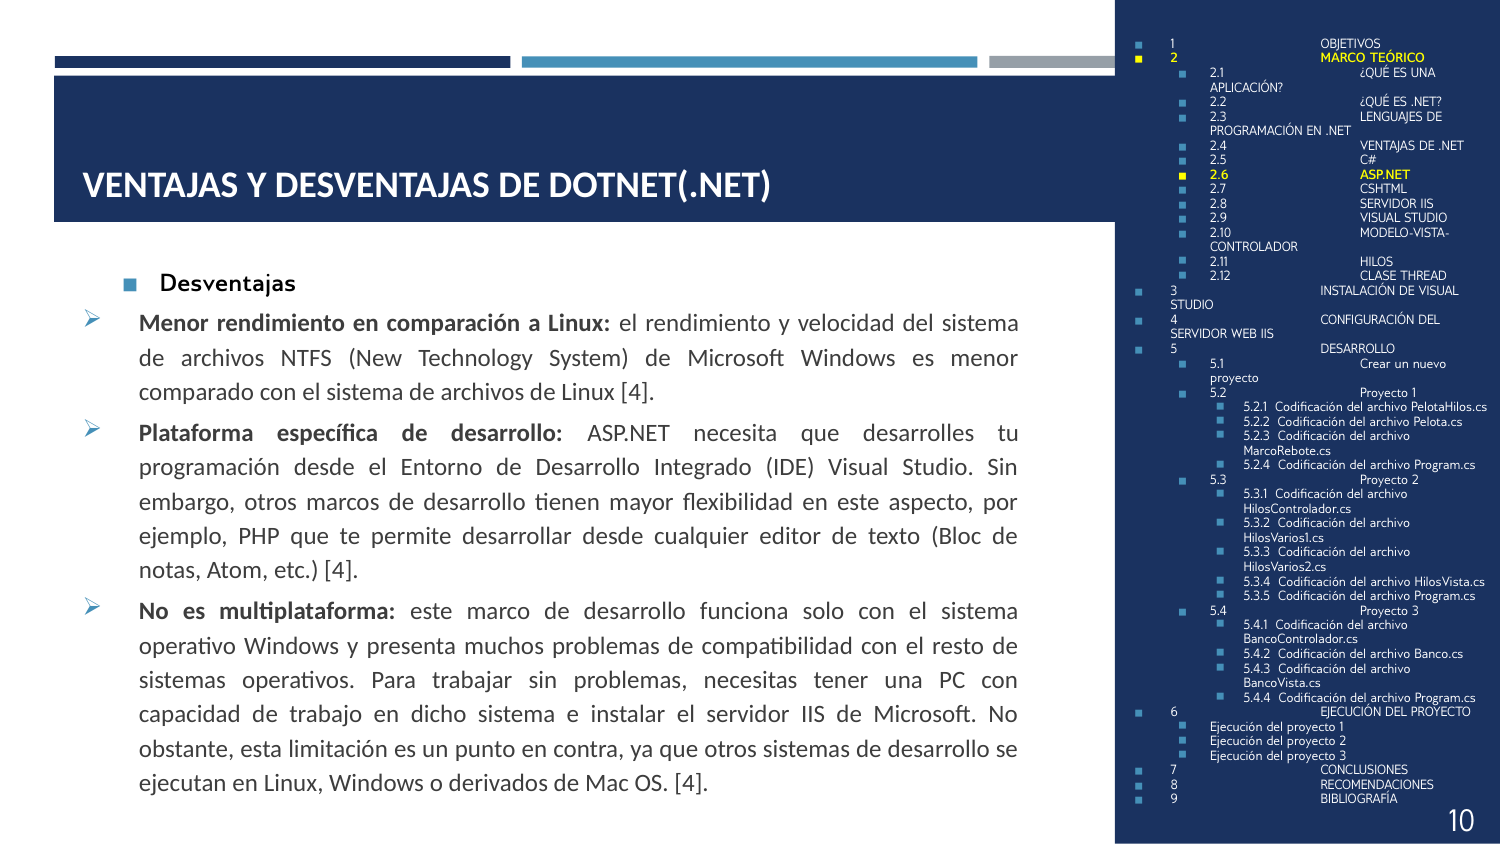

1	OBJETIVOS
2	MARCO TEÓRICO
2.1	¿QUÉ ES UNA APLICACIÓN?
2.2	¿QUÉ ES .NET?
2.3	LENGUAJES DE PROGRAMACIÓN EN .NET
2.4	VENTAJAS DE .NET
2.5	C#
2.6	ASP.NET
2.7	CSHTML
2.8	SERVIDOR IIS
2.9	VISUAL STUDIO
2.10	MODELO-VISTA-CONTROLADOR
2.11	HILOS
2.12	CLASE THREAD
3	INSTALACIÓN DE VISUAL STUDIO
4	CONFIGURACIÓN DEL SERVIDOR WEB IIS
5	DESARROLLO
5.1	Crear un nuevo proyecto
5.2	Proyecto 1
5.2.1  Codificación del archivo PelotaHilos.cs
5.2.2  Codificación del archivo Pelota.cs
5.2.3  Codificación del archivo MarcoRebote.cs
5.2.4  Codificación del archivo Program.cs
5.3	Proyecto 2
5.3.1  Codificación del archivo HilosControlador.cs
5.3.2  Codificación del archivo HilosVarios1.cs
5.3.3  Codificación del archivo HilosVarios2.cs
5.3.4  Codificación del archivo HilosVista.cs
5.3.5  Codificación del archivo Program.cs
5.4	Proyecto 3
5.4.1  Codificación del archivo BancoControlador.cs
5.4.2  Codificación del archivo Banco.cs
5.4.3  Codificación del archivo BancoVista.cs
5.4.4  Codificación del archivo Program.cs
6	EJECUCIÓN DEL PROYECTO
Ejecución del proyecto 1
Ejecución del proyecto 2
Ejecución del proyecto 3
7	CONCLUSIONES
8	RECOMENDACIONES
9	BIBLIOGRAFÍA
# VENTAJAS Y DESVENTAJAS DE DOTNET(.NET)
Desventajas
Menor rendimiento en comparación a Linux: el rendimiento y velocidad del sistema de archivos NTFS (New Technology System) de Microsoft Windows es menor comparado con el sistema de archivos de Linux [4].
Plataforma específica de desarrollo: ASP.NET necesita que desarrolles tu programación desde el Entorno de Desarrollo Integrado (IDE) Visual Studio. Sin embargo, otros marcos de desarrollo tienen mayor flexibilidad en este aspecto, por ejemplo, PHP que te permite desarrollar desde cualquier editor de texto (Bloc de notas, Atom, etc.) [4].
No es multiplataforma: este marco de desarrollo funciona solo con el sistema operativo Windows y presenta muchos problemas de compatibilidad con el resto de sistemas operativos. Para trabajar sin problemas, necesitas tener una PC con capacidad de trabajo en dicho sistema e instalar el servidor IIS de Microsoft. No obstante, esta limitación es un punto en contra, ya que otros sistemas de desarrollo se ejecutan en Linux, Windows o derivados de Mac OS. [4].
10